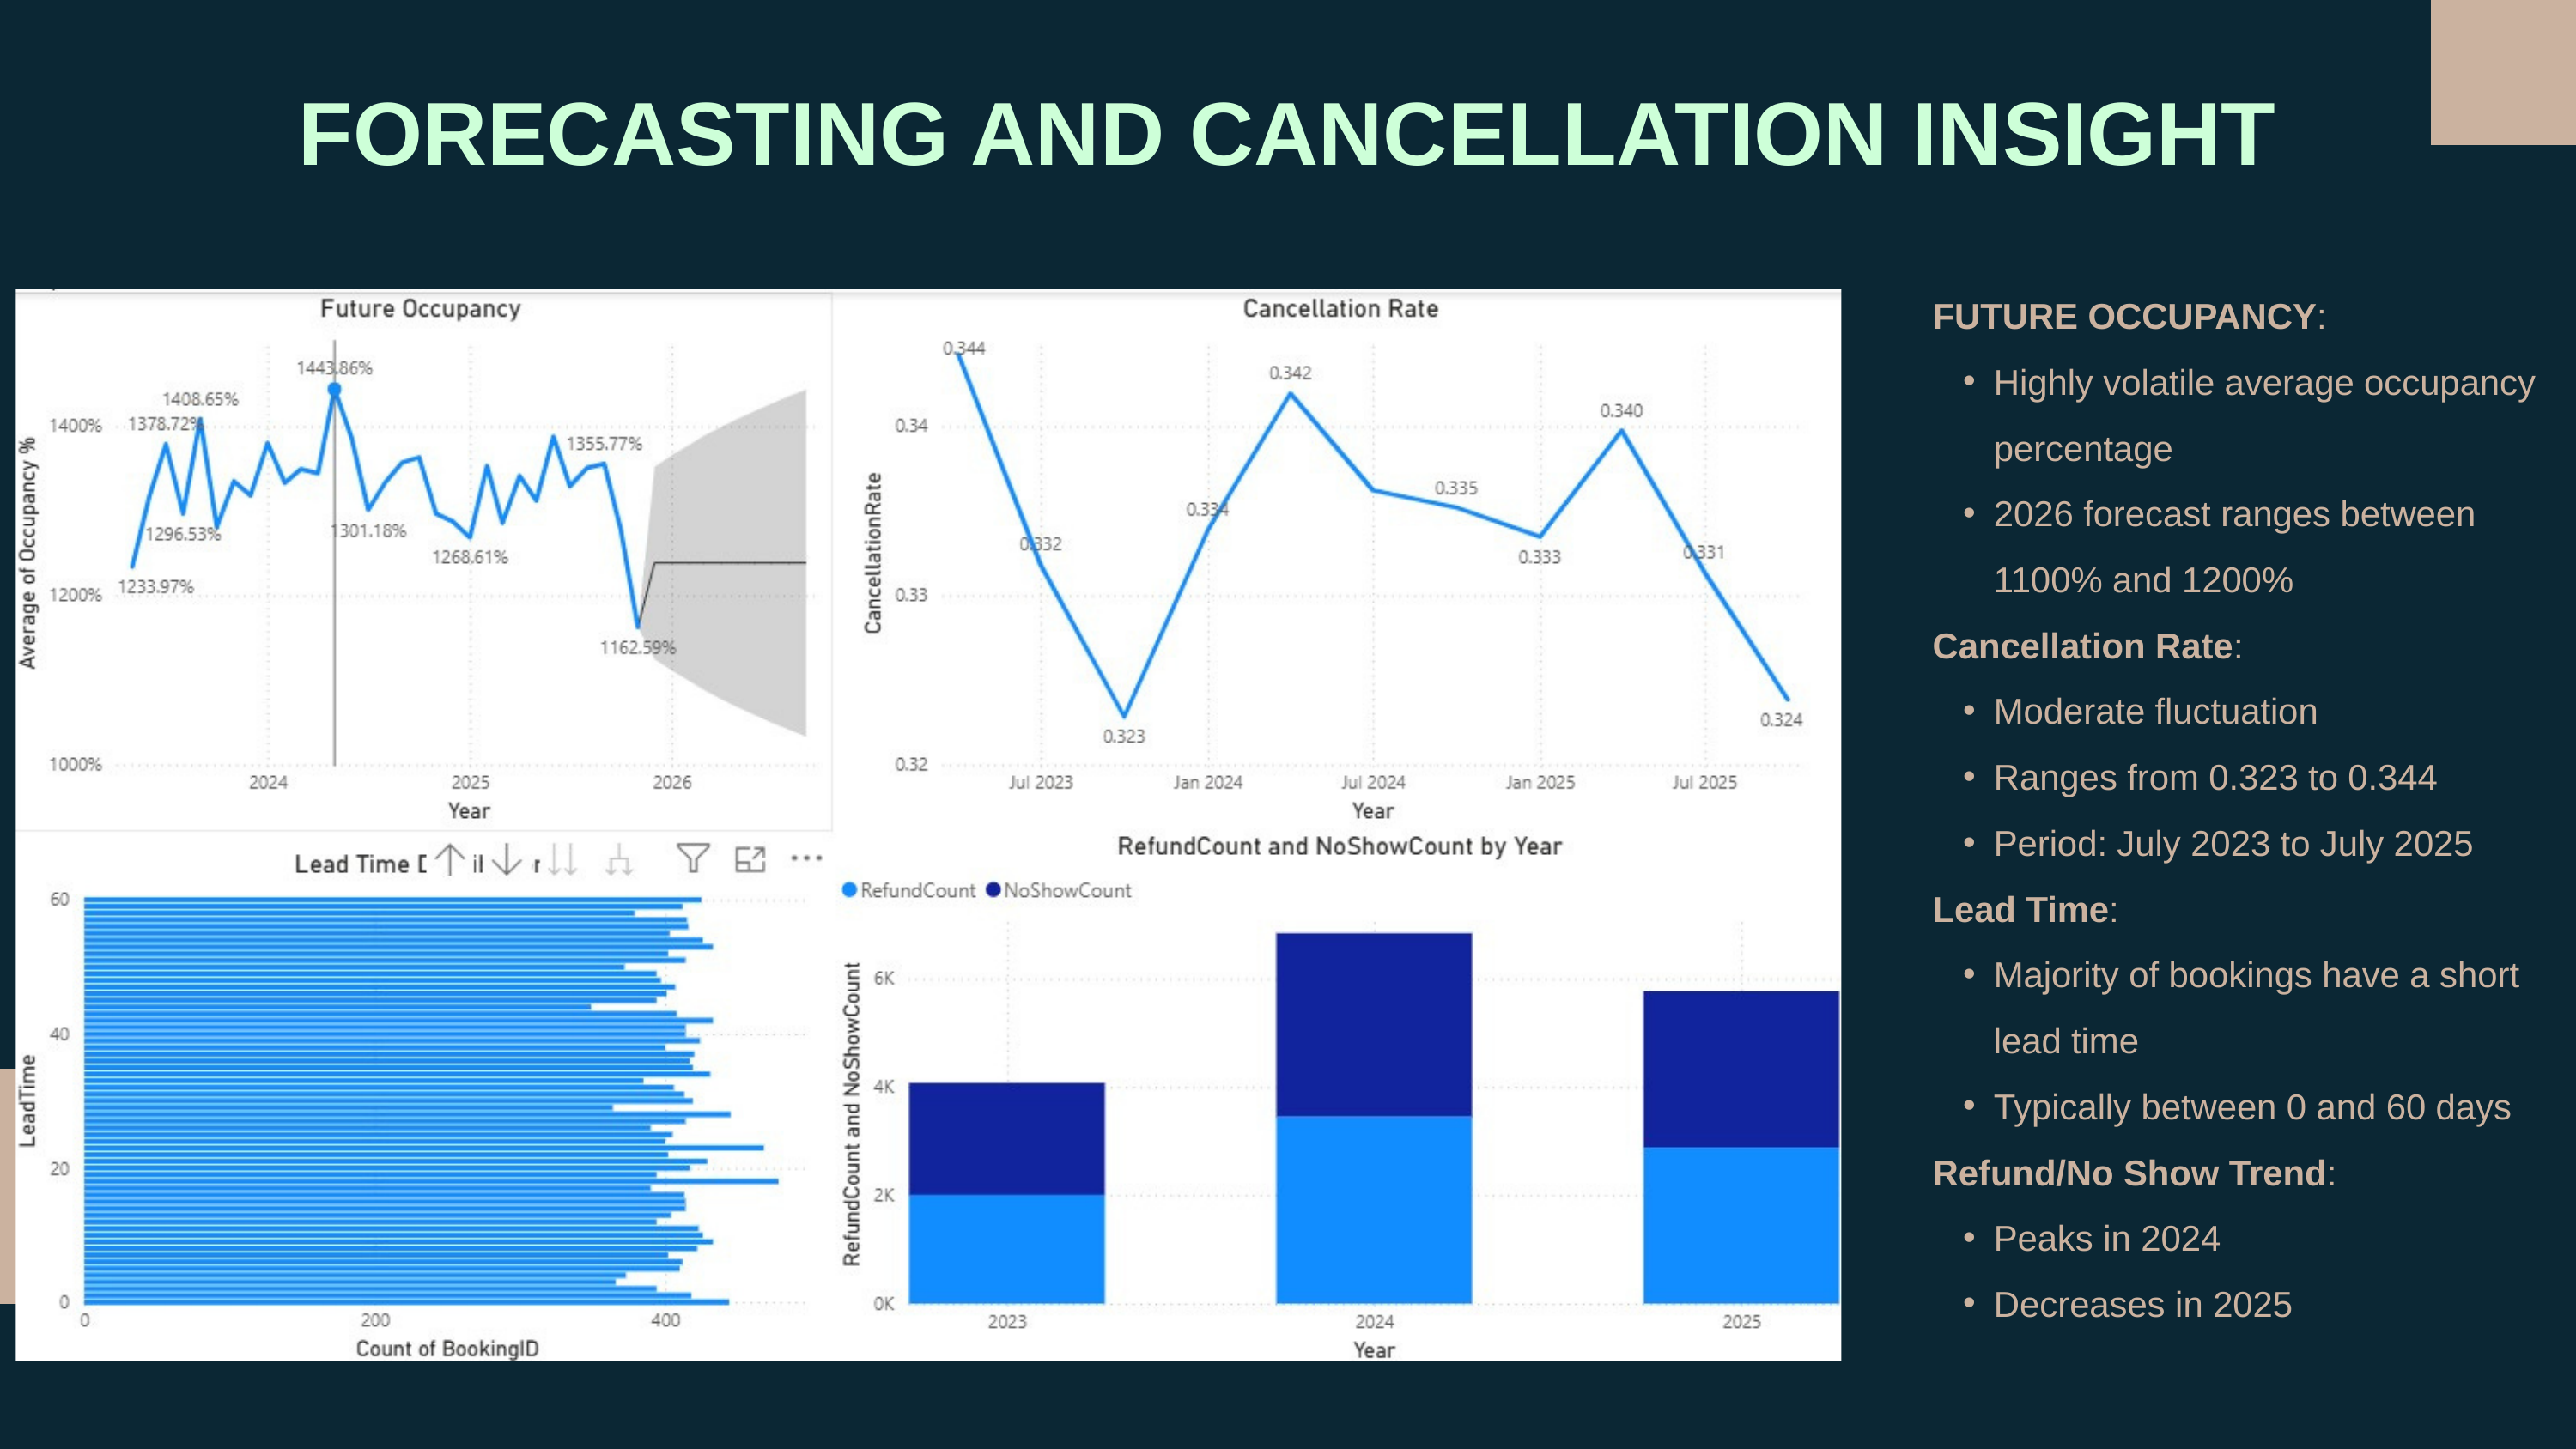

FORECASTING AND CANCELLATION INSIGHT
FUTURE OCCUPANCY:
Highly volatile average occupancy percentage
2026 forecast ranges between 1100% and 1200%
Cancellation Rate:
Moderate fluctuation
Ranges from 0.323 to 0.344
Period: July 2023 to July 2025
Lead Time:
Majority of bookings have a short lead time
Typically between 0 and 60 days
Refund/No Show Trend:
Peaks in 2024
Decreases in 2025